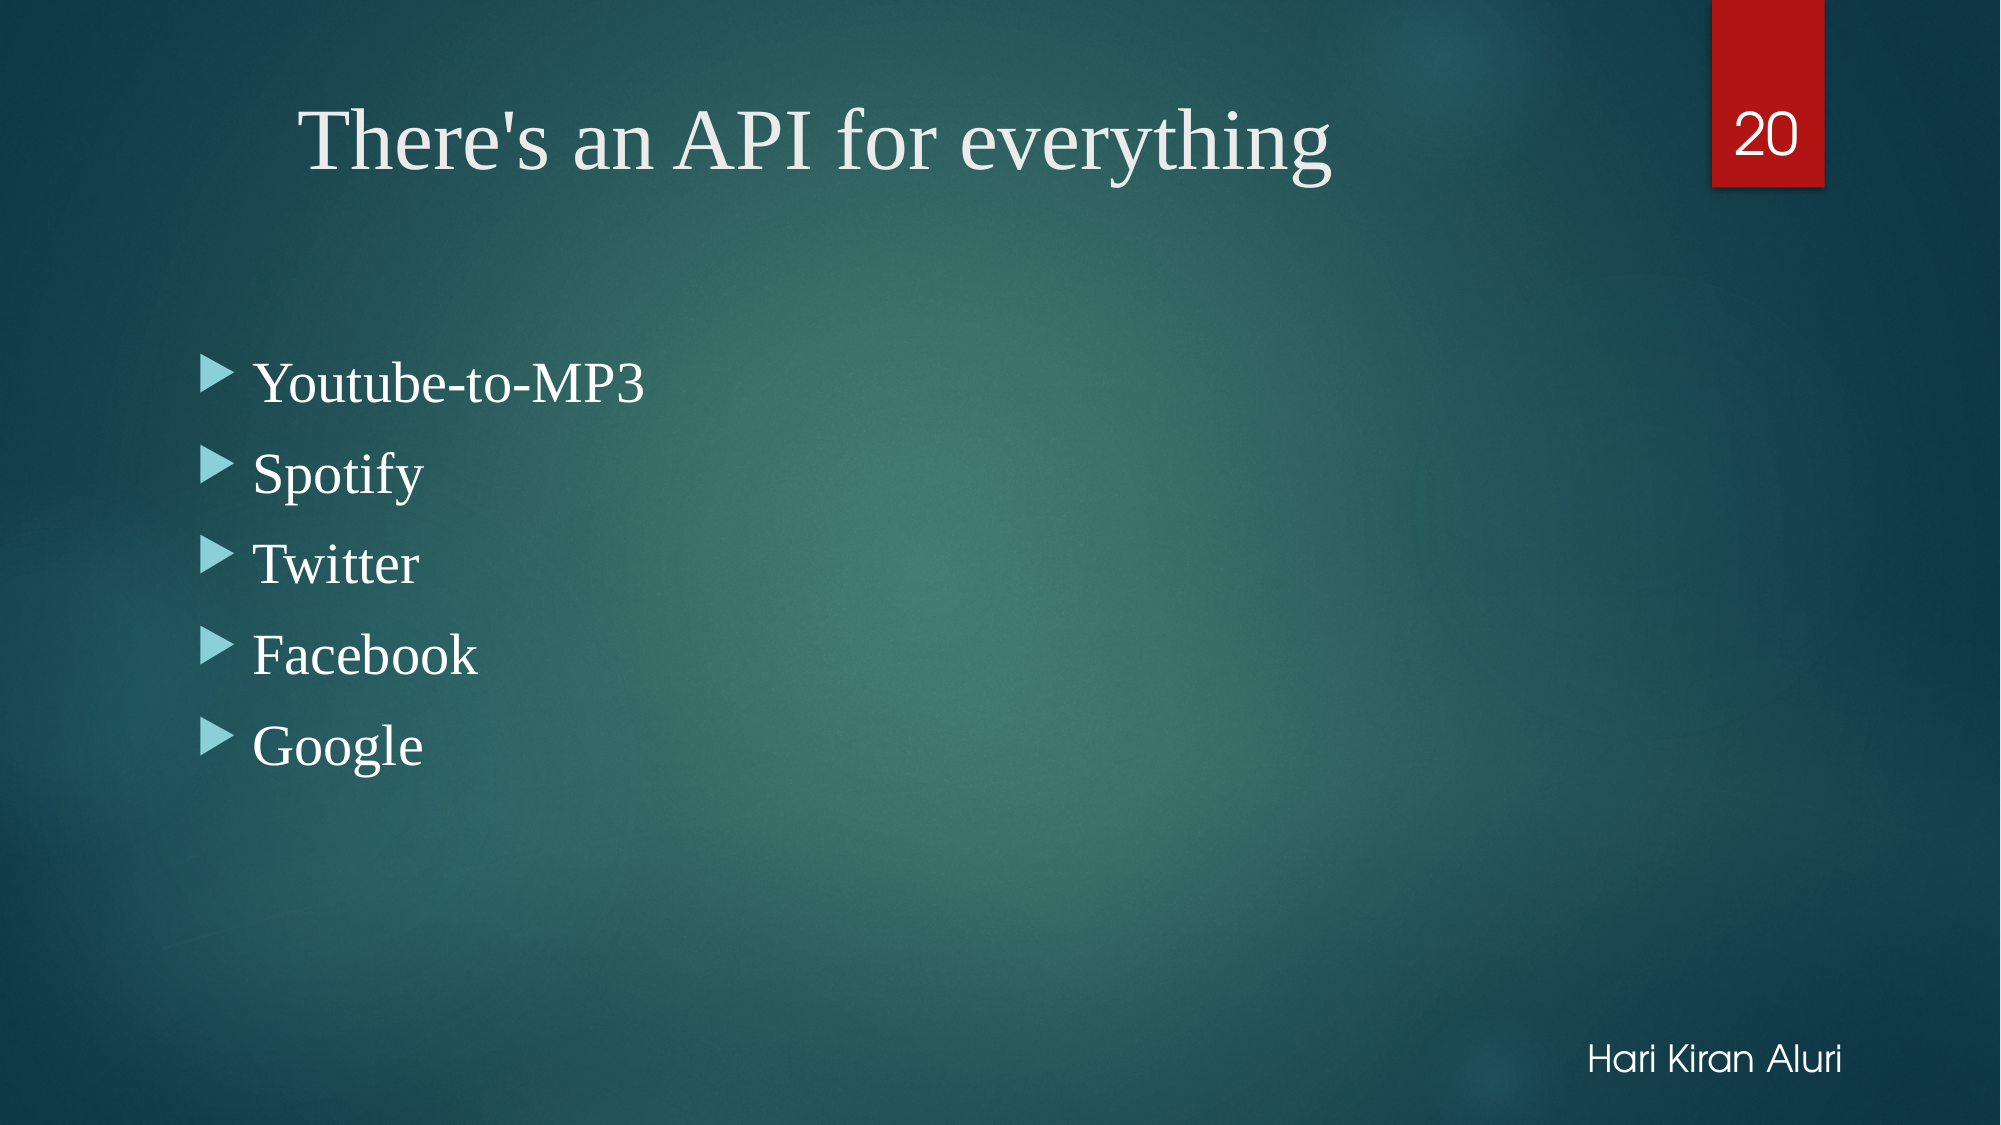

20
# There's an API for everything
Youtube-to-MP3
Spotify
Twitter
Facebook
Google
Hari Kiran Aluri